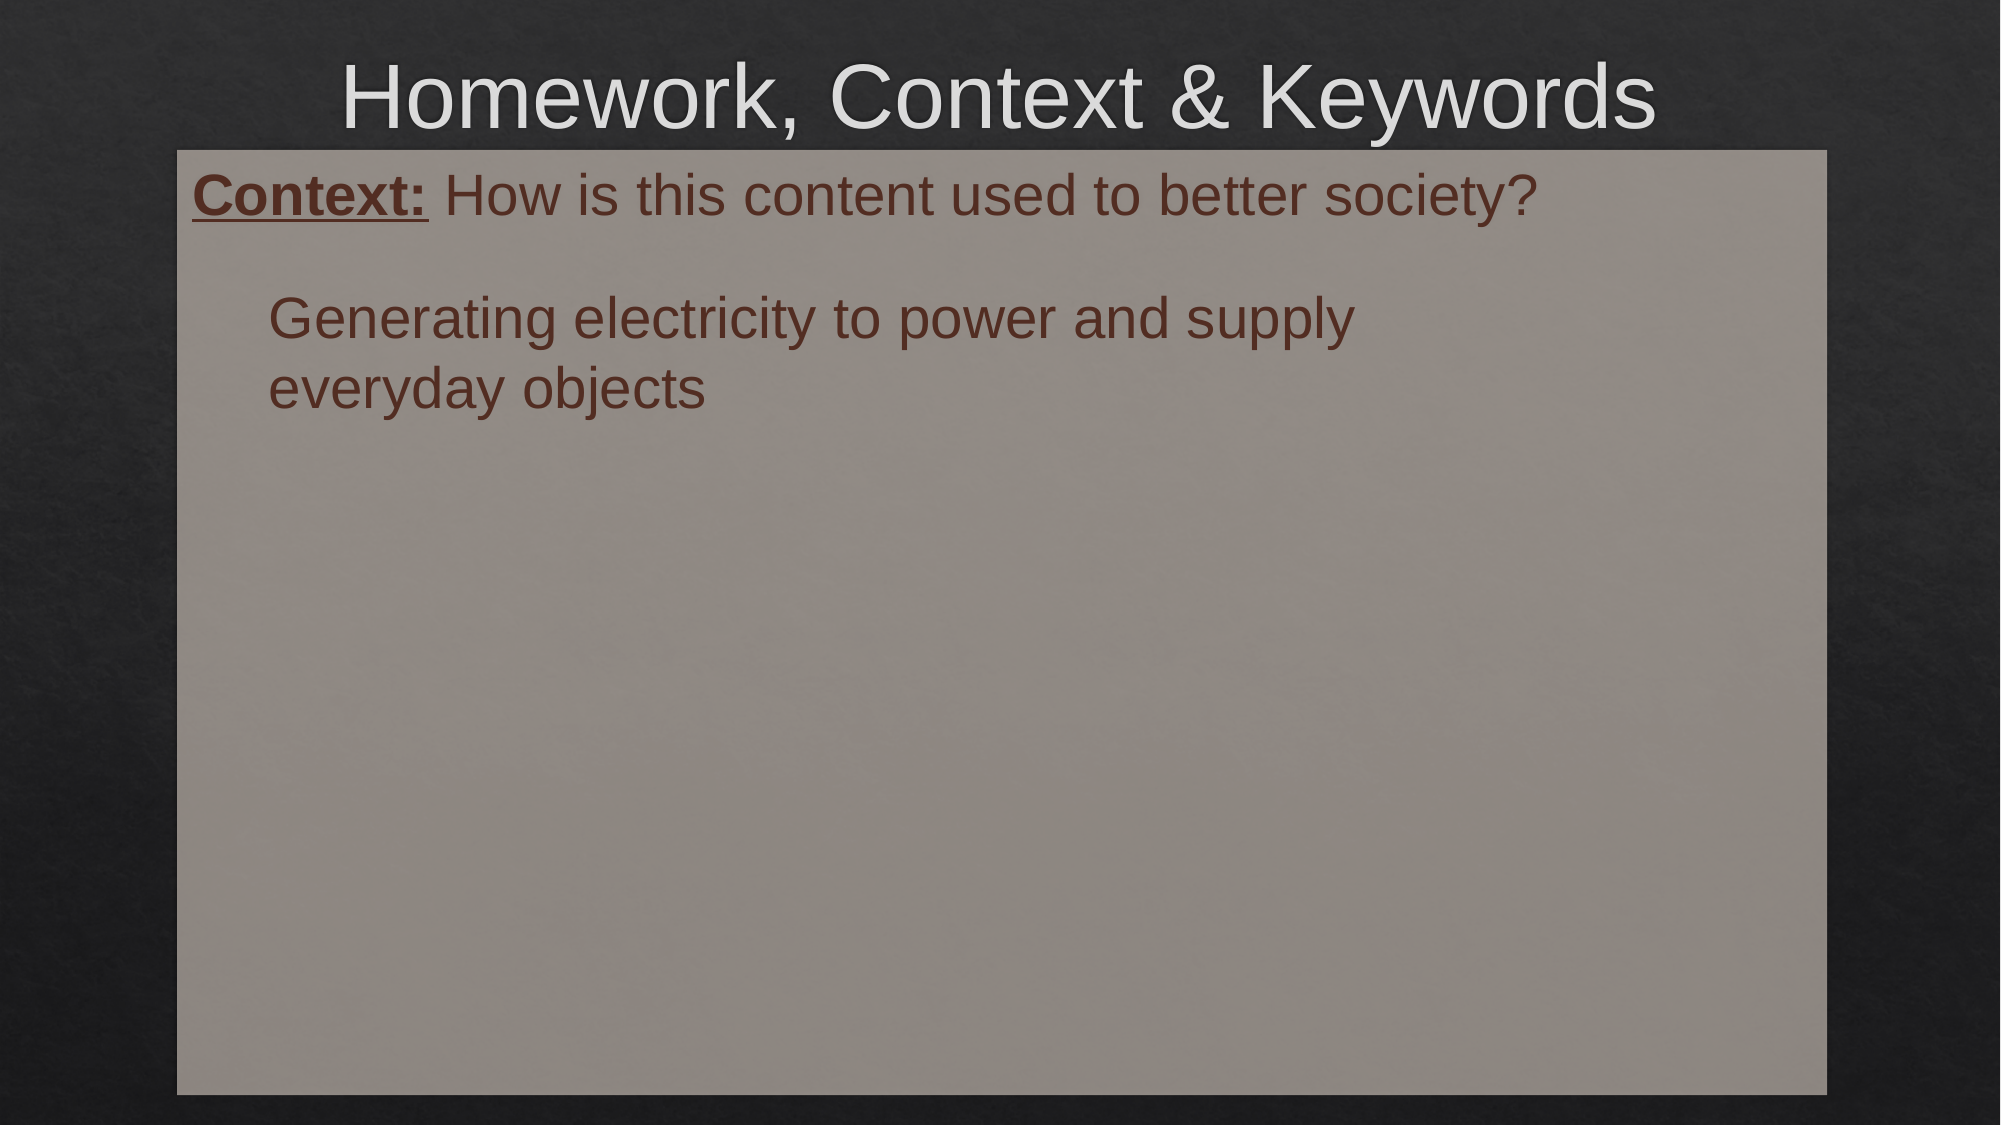

# Homework, Context & Keywords
Context: How is this content used to better society?

Generating electricity to power and supply everyday objects